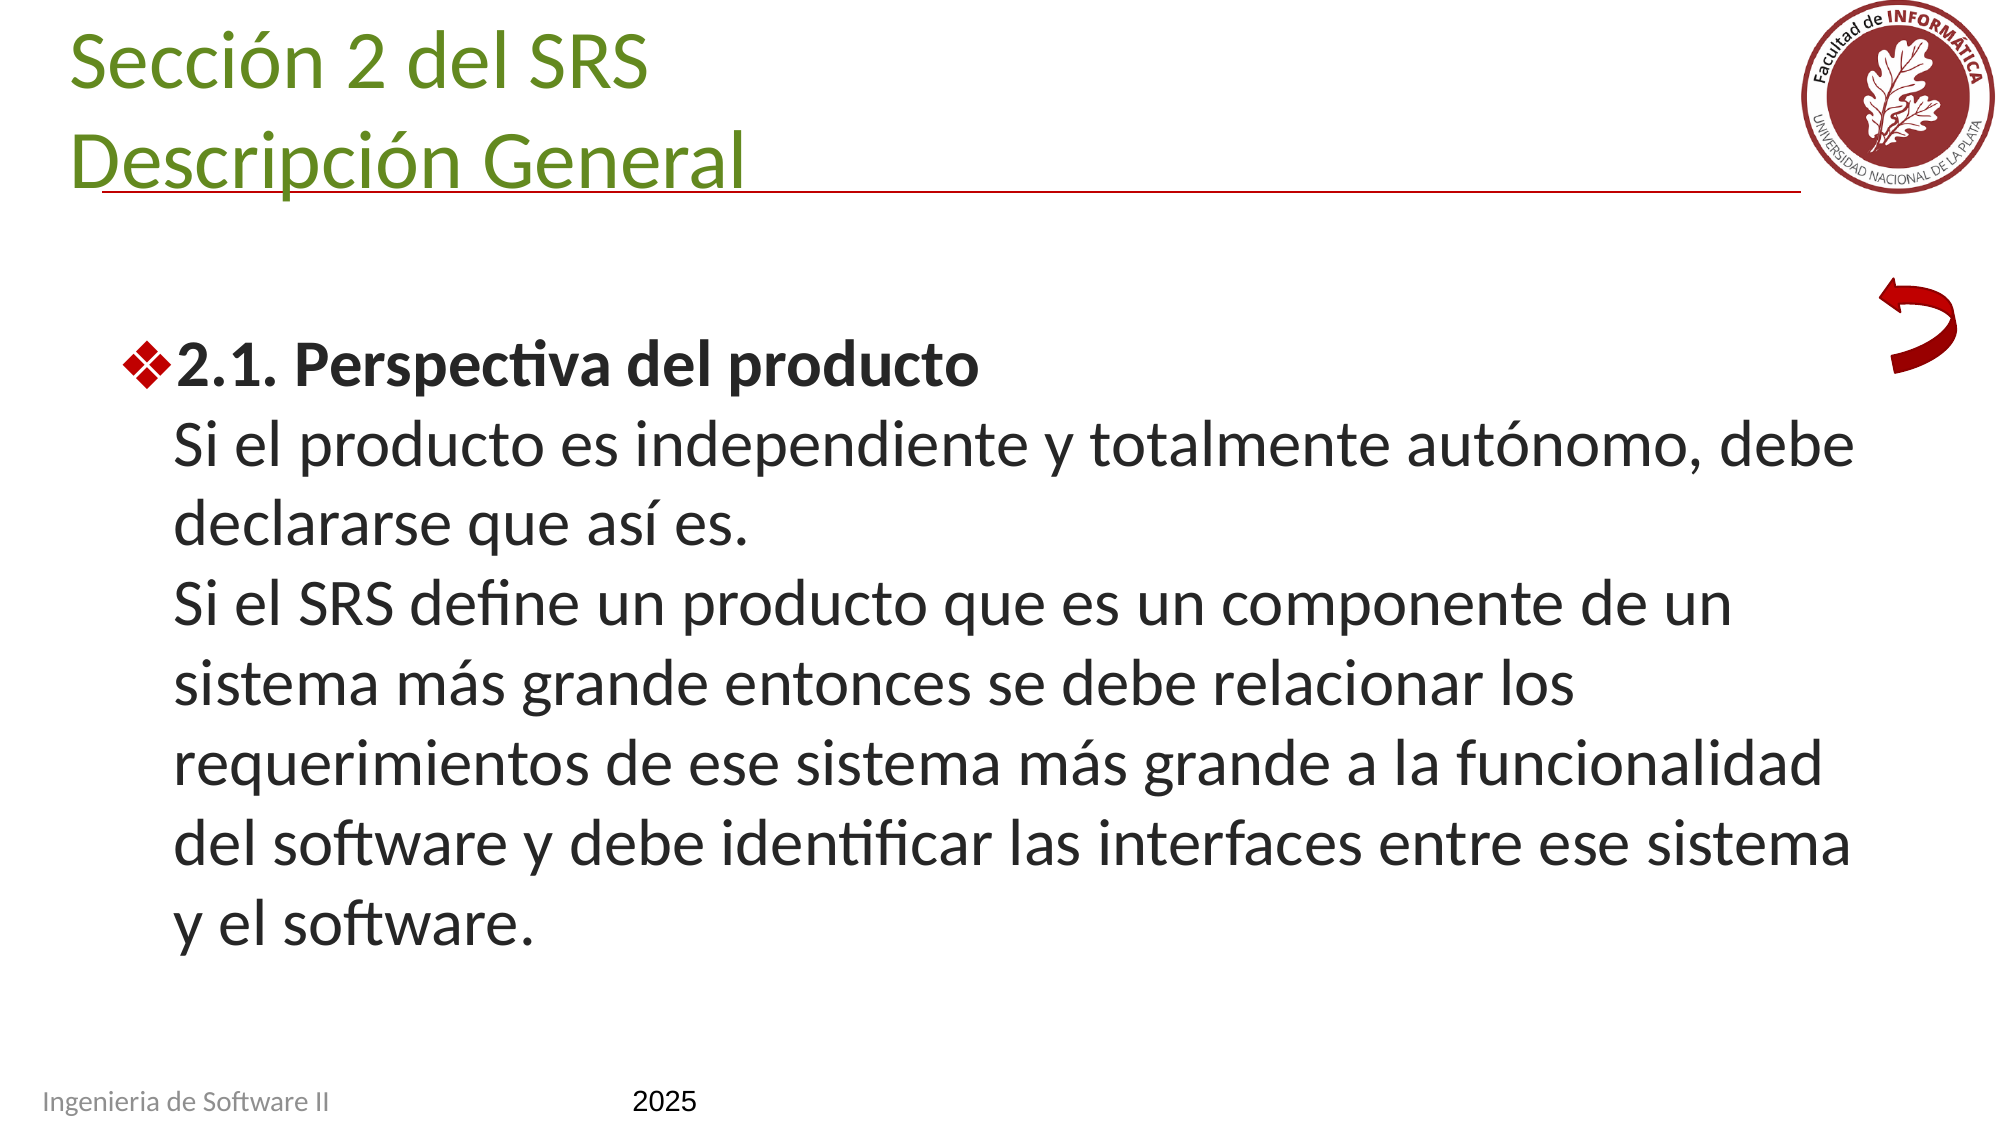

Sección 2 del SRS
Descripción General

2.1. Perspectiva del producto
Si el producto es independiente y totalmente autónomo, debe declararse que así es.
Si el SRS define un producto que es un componente de un sistema más grande entonces se debe relacionar los requerimientos de ese sistema más grande a la funcionalidad del software y debe identificar las interfaces entre ese sistema y el software.